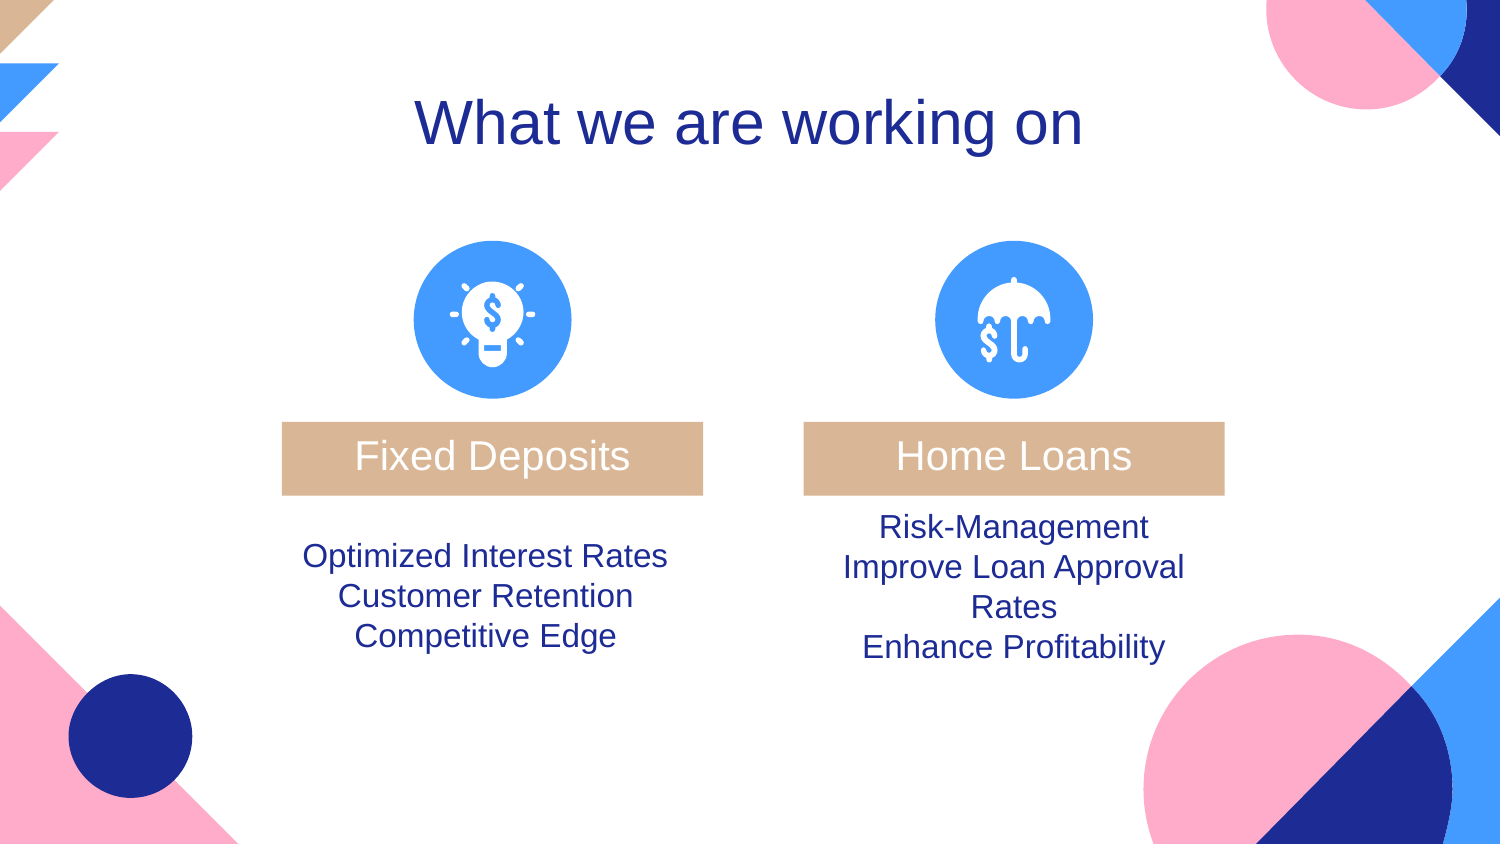

# What we are working on

Fixed Deposits
Home Loans
Risk-Management
Improve Loan Approval Rates
Enhance Profitability
Optimized Interest Rates
Customer Retention
Competitive Edge